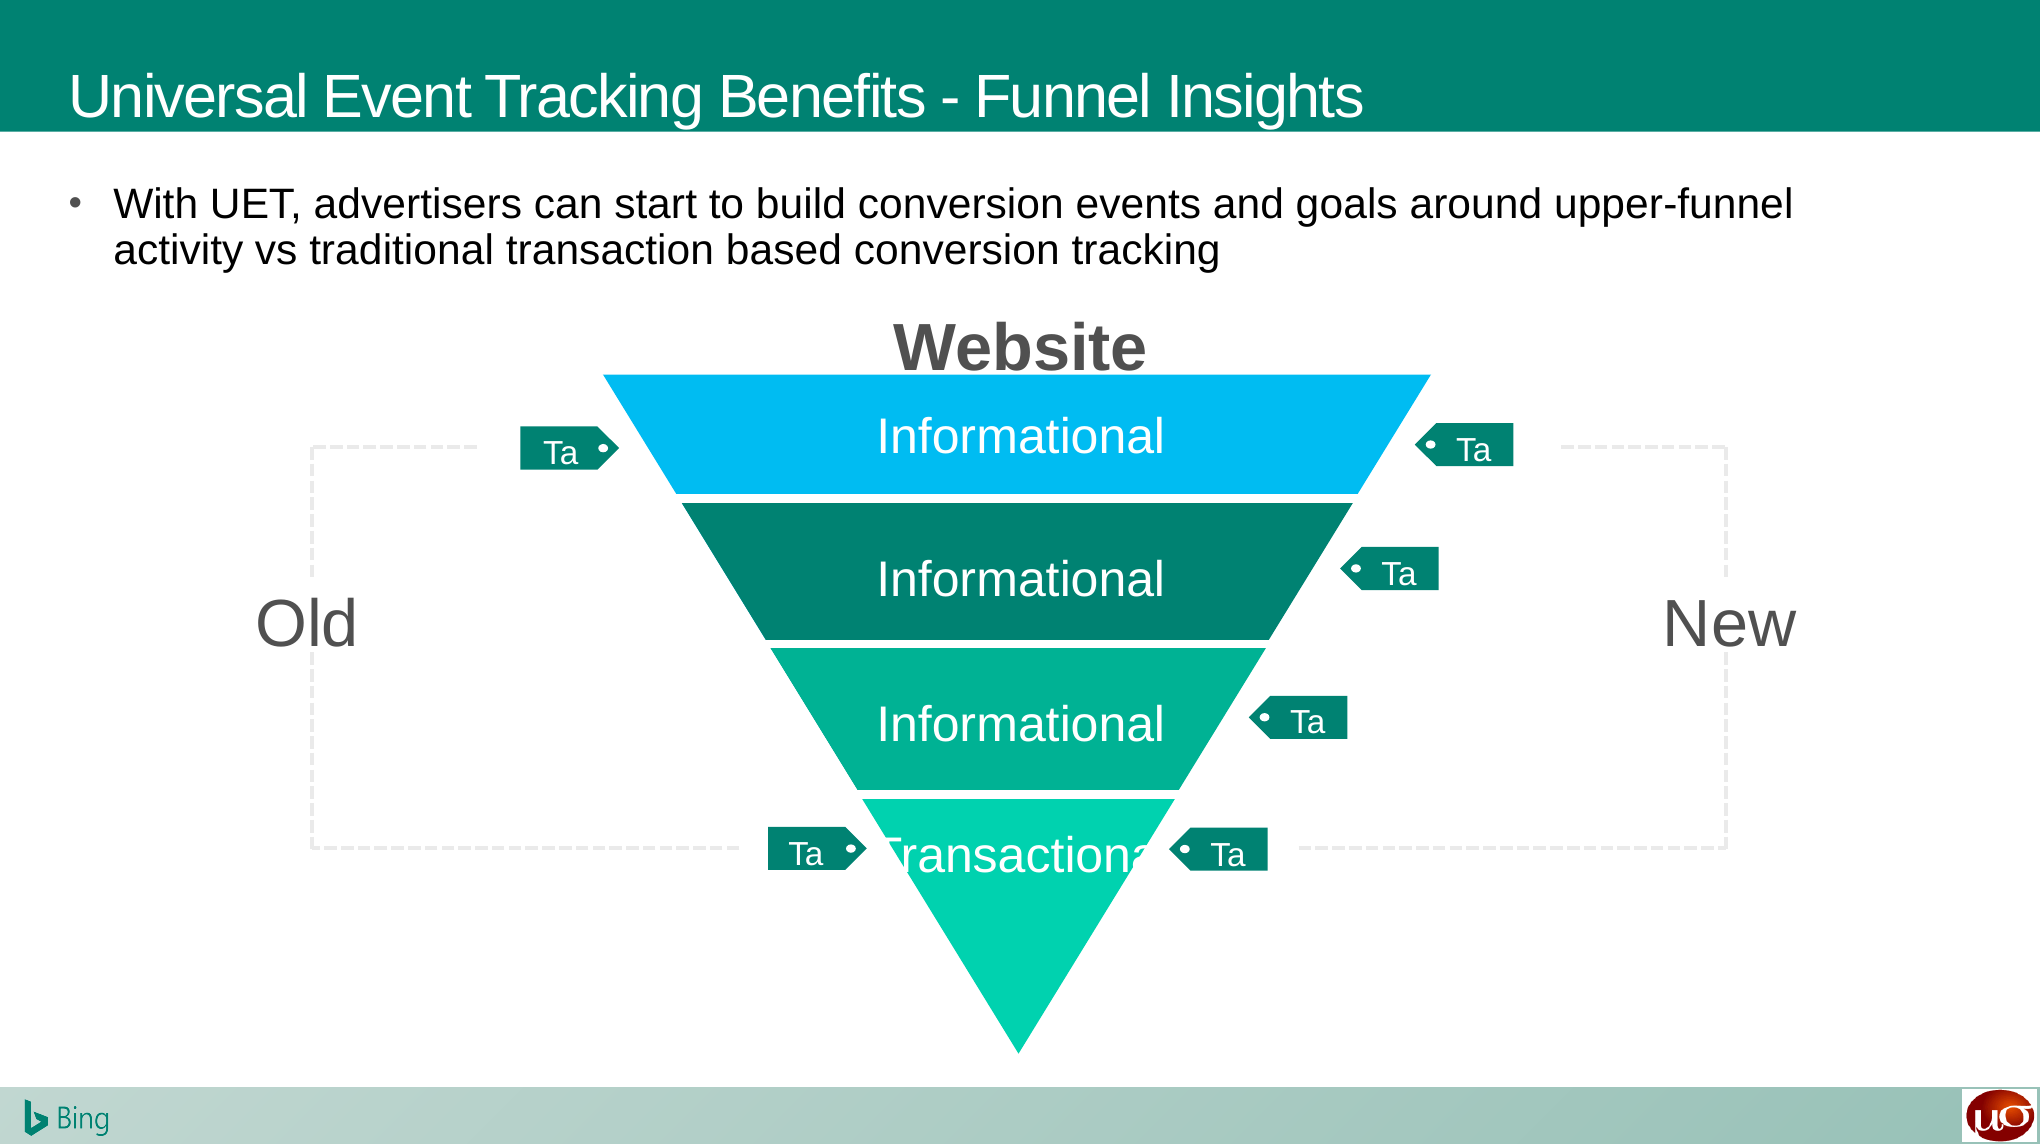

# Universal Event Tracking Benefits - Funnel Insights
With UET, advertisers can start to build conversion events and goals around upper-funnel activity vs traditional transaction based conversion tracking

Website

Informational

Tag

Tag

Tag

Tag

Tag

Tag

Old
New
Informational
Informational
Transactional